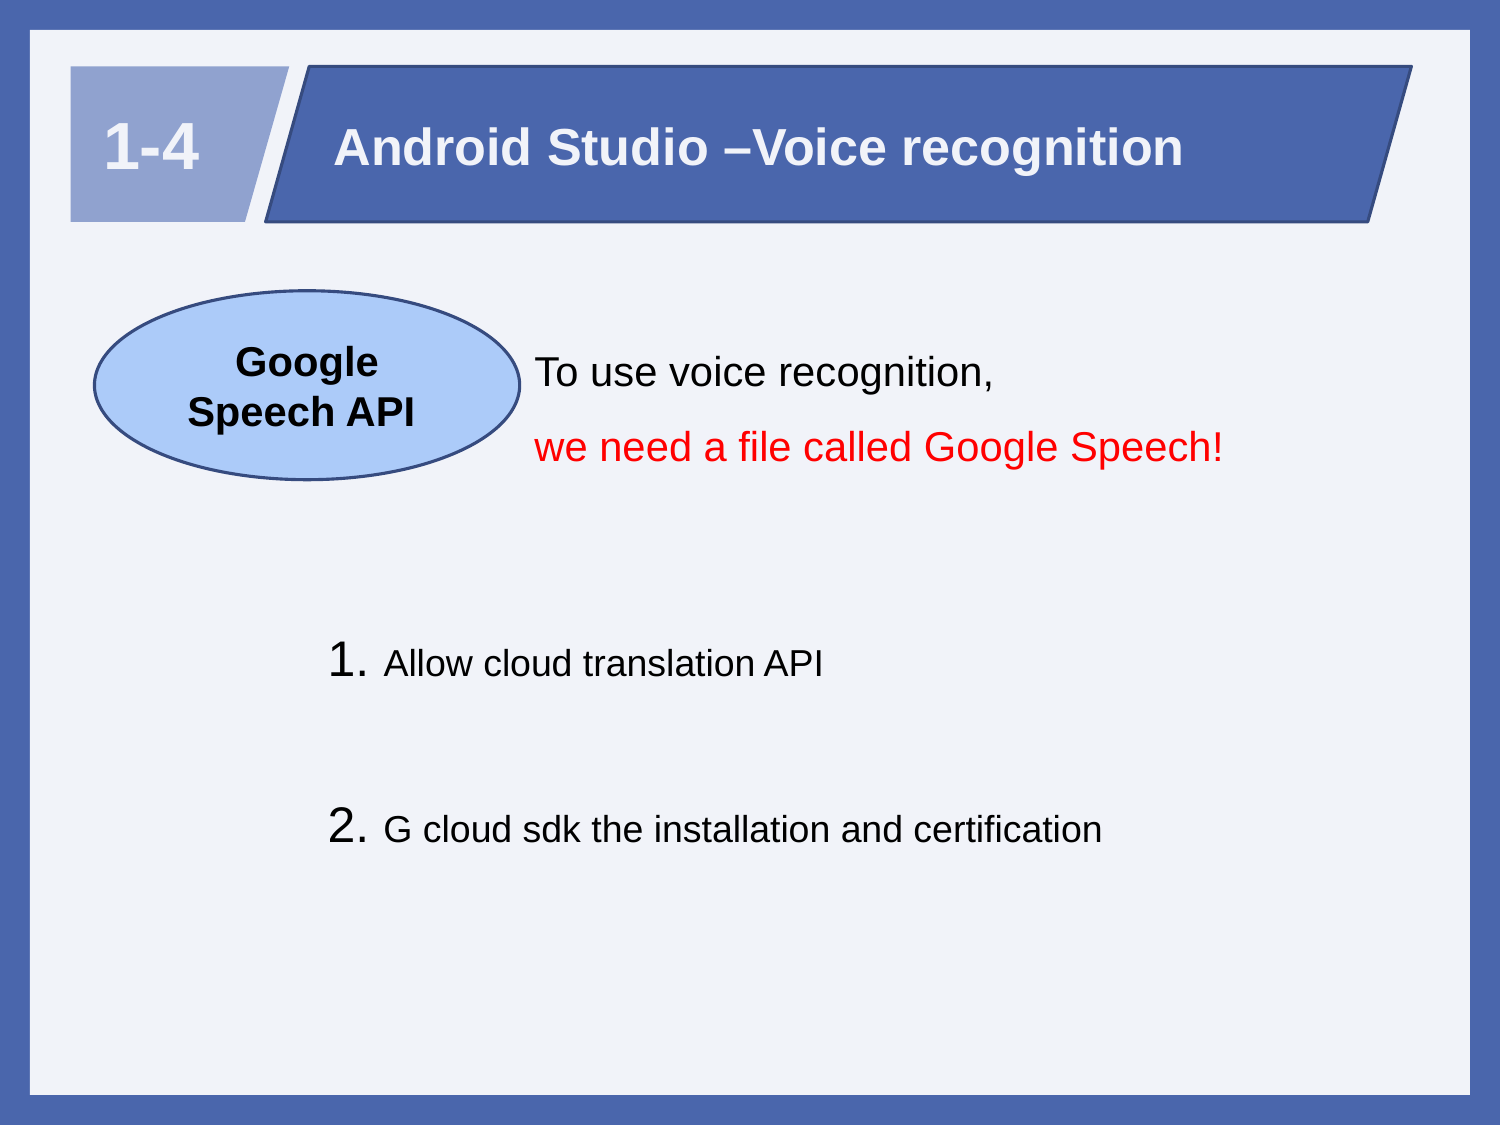

1-4
Android Studio –Voice recognition
Google
Speech API
To use voice recognition,
we need a file called Google Speech!
1. Allow cloud translation API
2. G cloud sdk the installation and certification